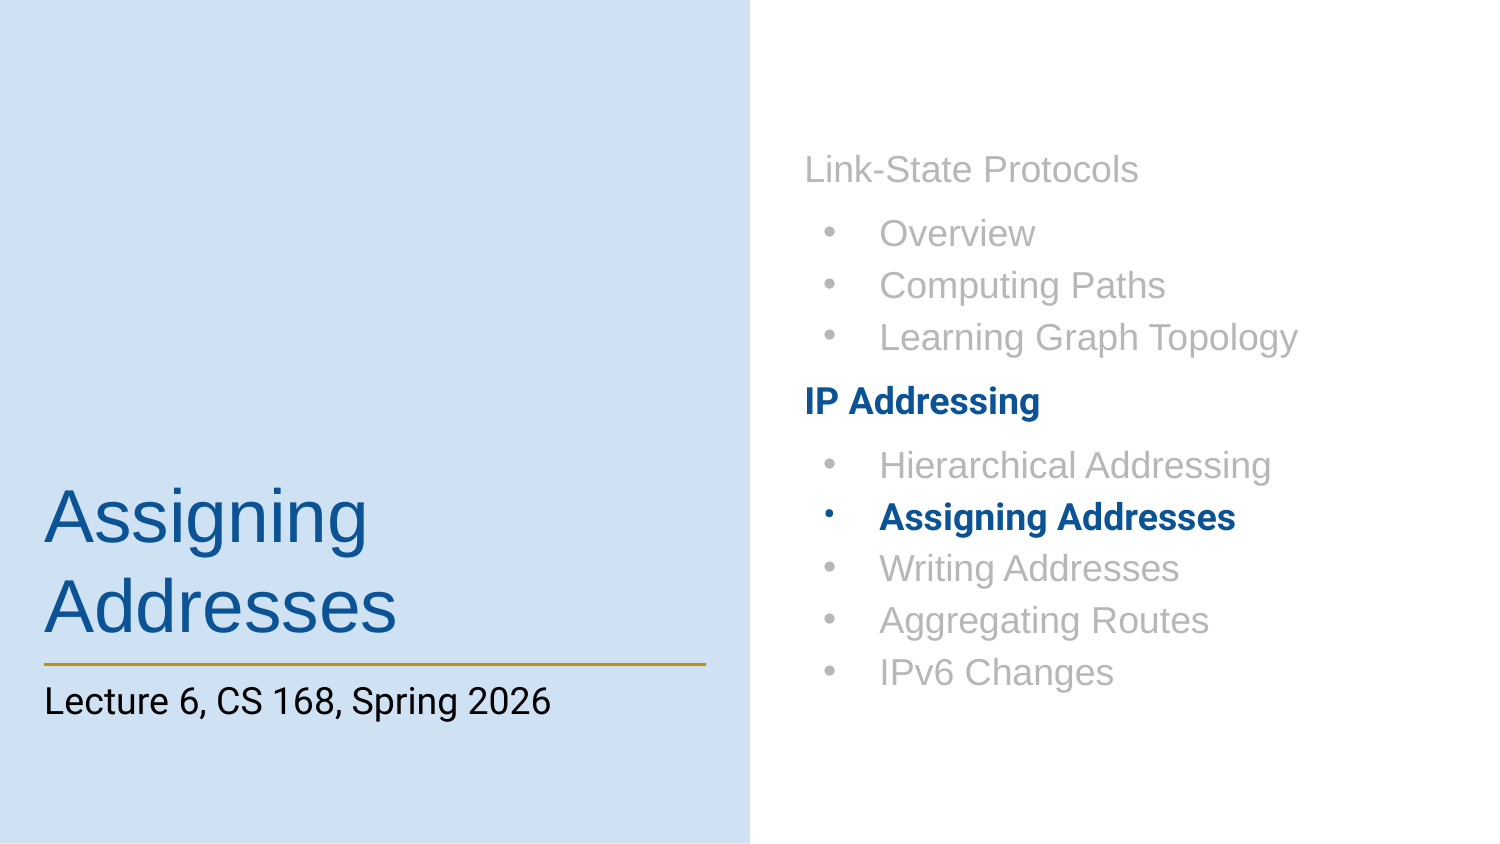

Link-State Protocols
Overview
Computing Paths
Learning Graph Topology
IP Addressing
Hierarchical Addressing
Assigning Addresses
Writing Addresses
Aggregating Routes
IPv6 Changes
# Assigning Addresses
Lecture 6, CS 168, Spring 2026